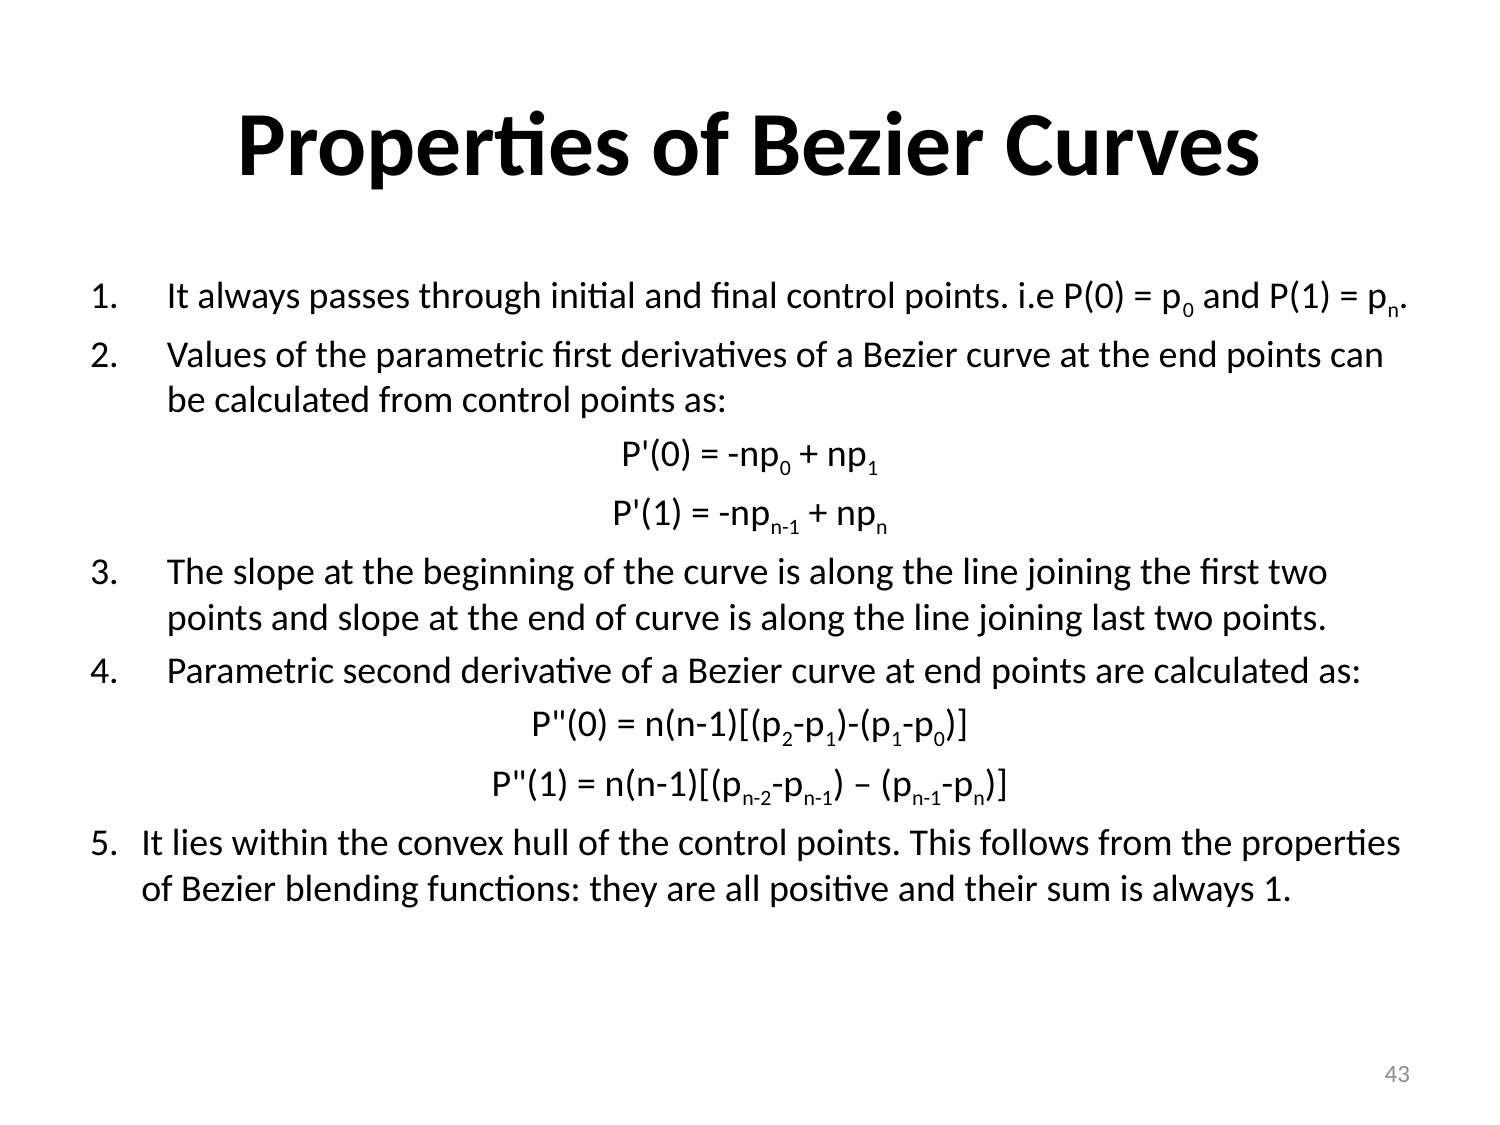

# Properties of Bezier Curves
It always passes through initial and final control points. i.e P(0) = p0 and P(1) = pn.
Values of the parametric first derivatives of a Bezier curve at the end points can be calculated from control points as:
P'(0) = -np0 + np1
P'(1) = -npn-1 + npn
The slope at the beginning of the curve is along the line joining the first two points and slope at the end of curve is along the line joining last two points.
Parametric second derivative of a Bezier curve at end points are calculated as:
P"(0) = n(n-1)[(p2-p1)-(p1-p0)]
P"(1) = n(n-1)[(pn-2-pn-1) – (pn-1-pn)]
5.	It lies within the convex hull of the control points. This follows from the properties of Bezier blending functions: they are all positive and their sum is always 1.

43